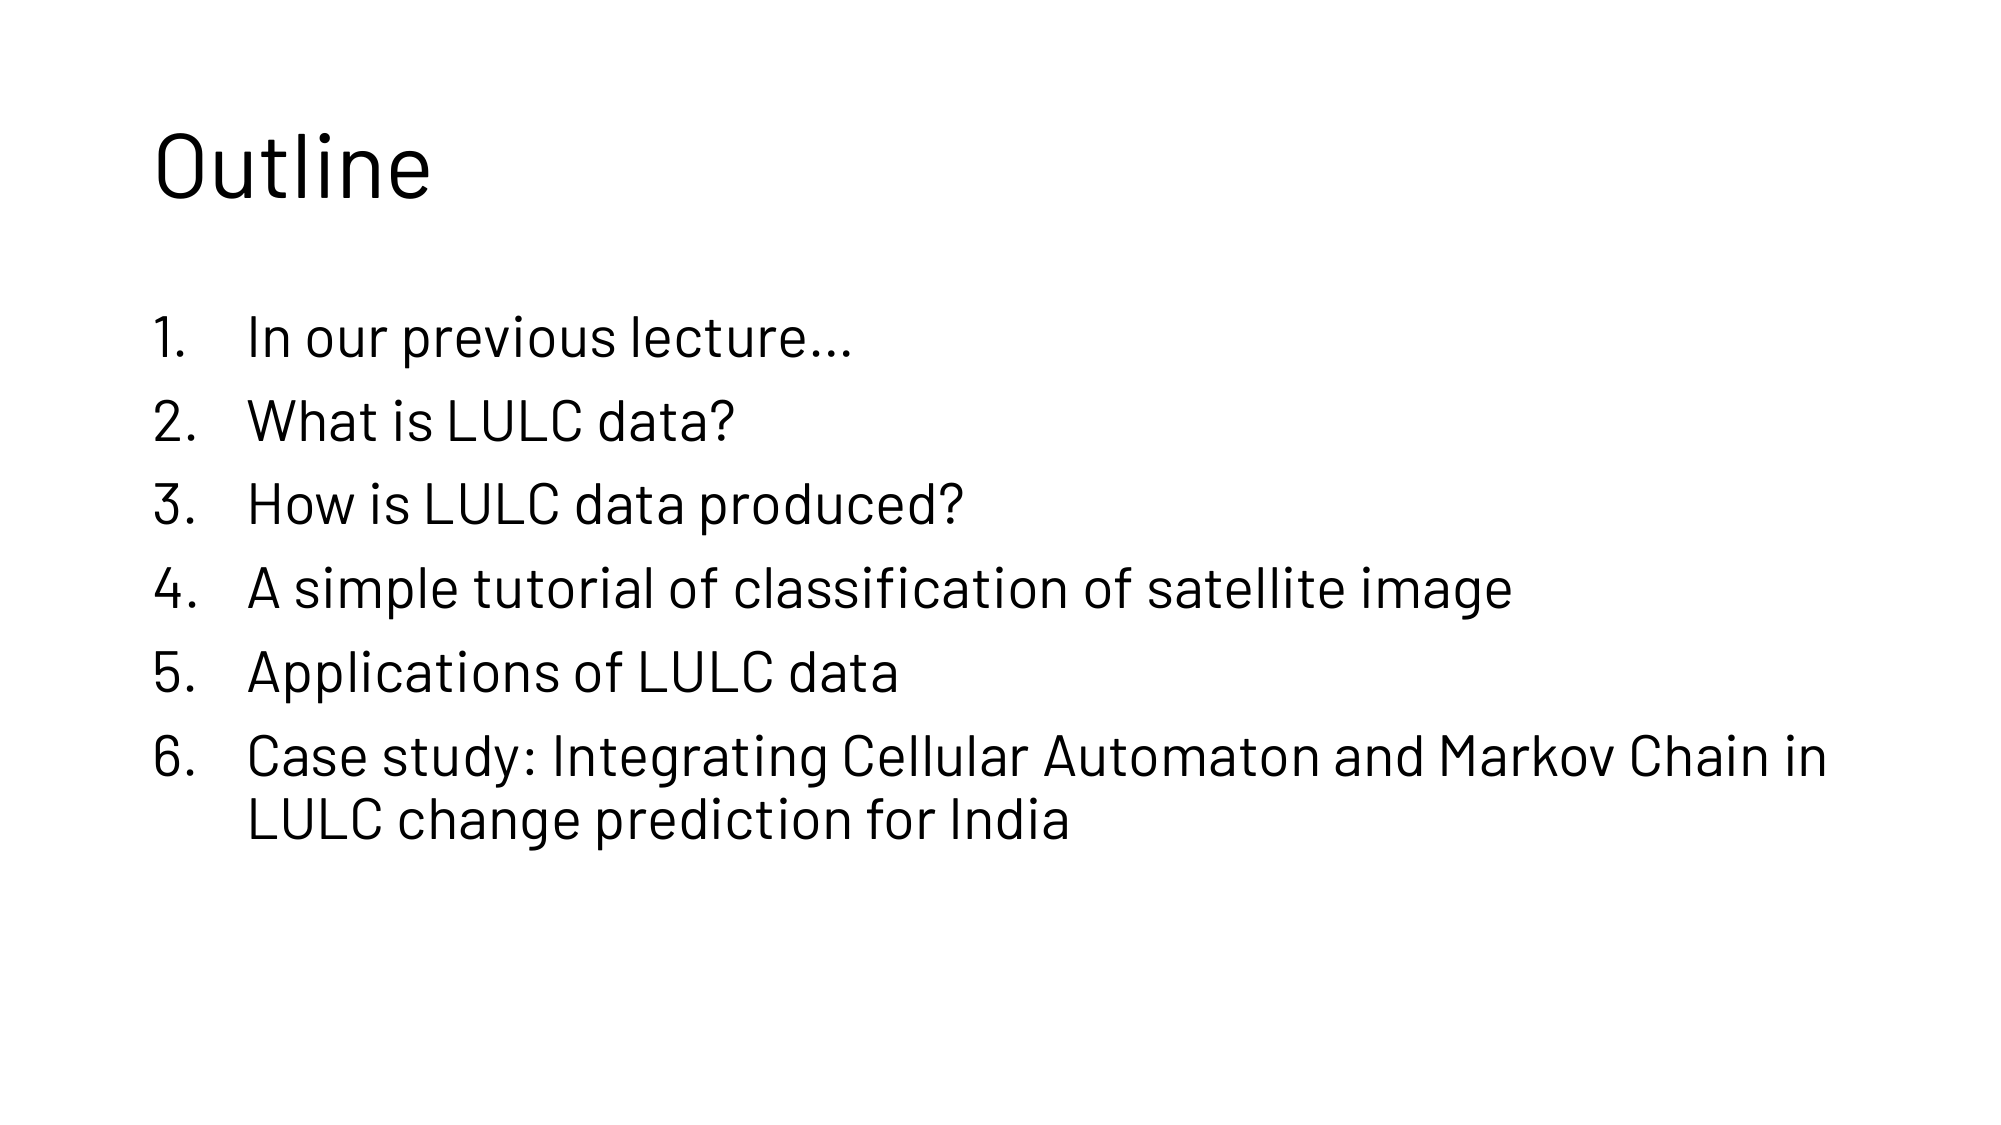

# Outline
In our previous lecture…
What is LULC data?
How is LULC data produced?
A simple tutorial of classification of satellite image
Applications of LULC data
Case study: Integrating Cellular Automaton and Markov Chain in LULC change prediction for India